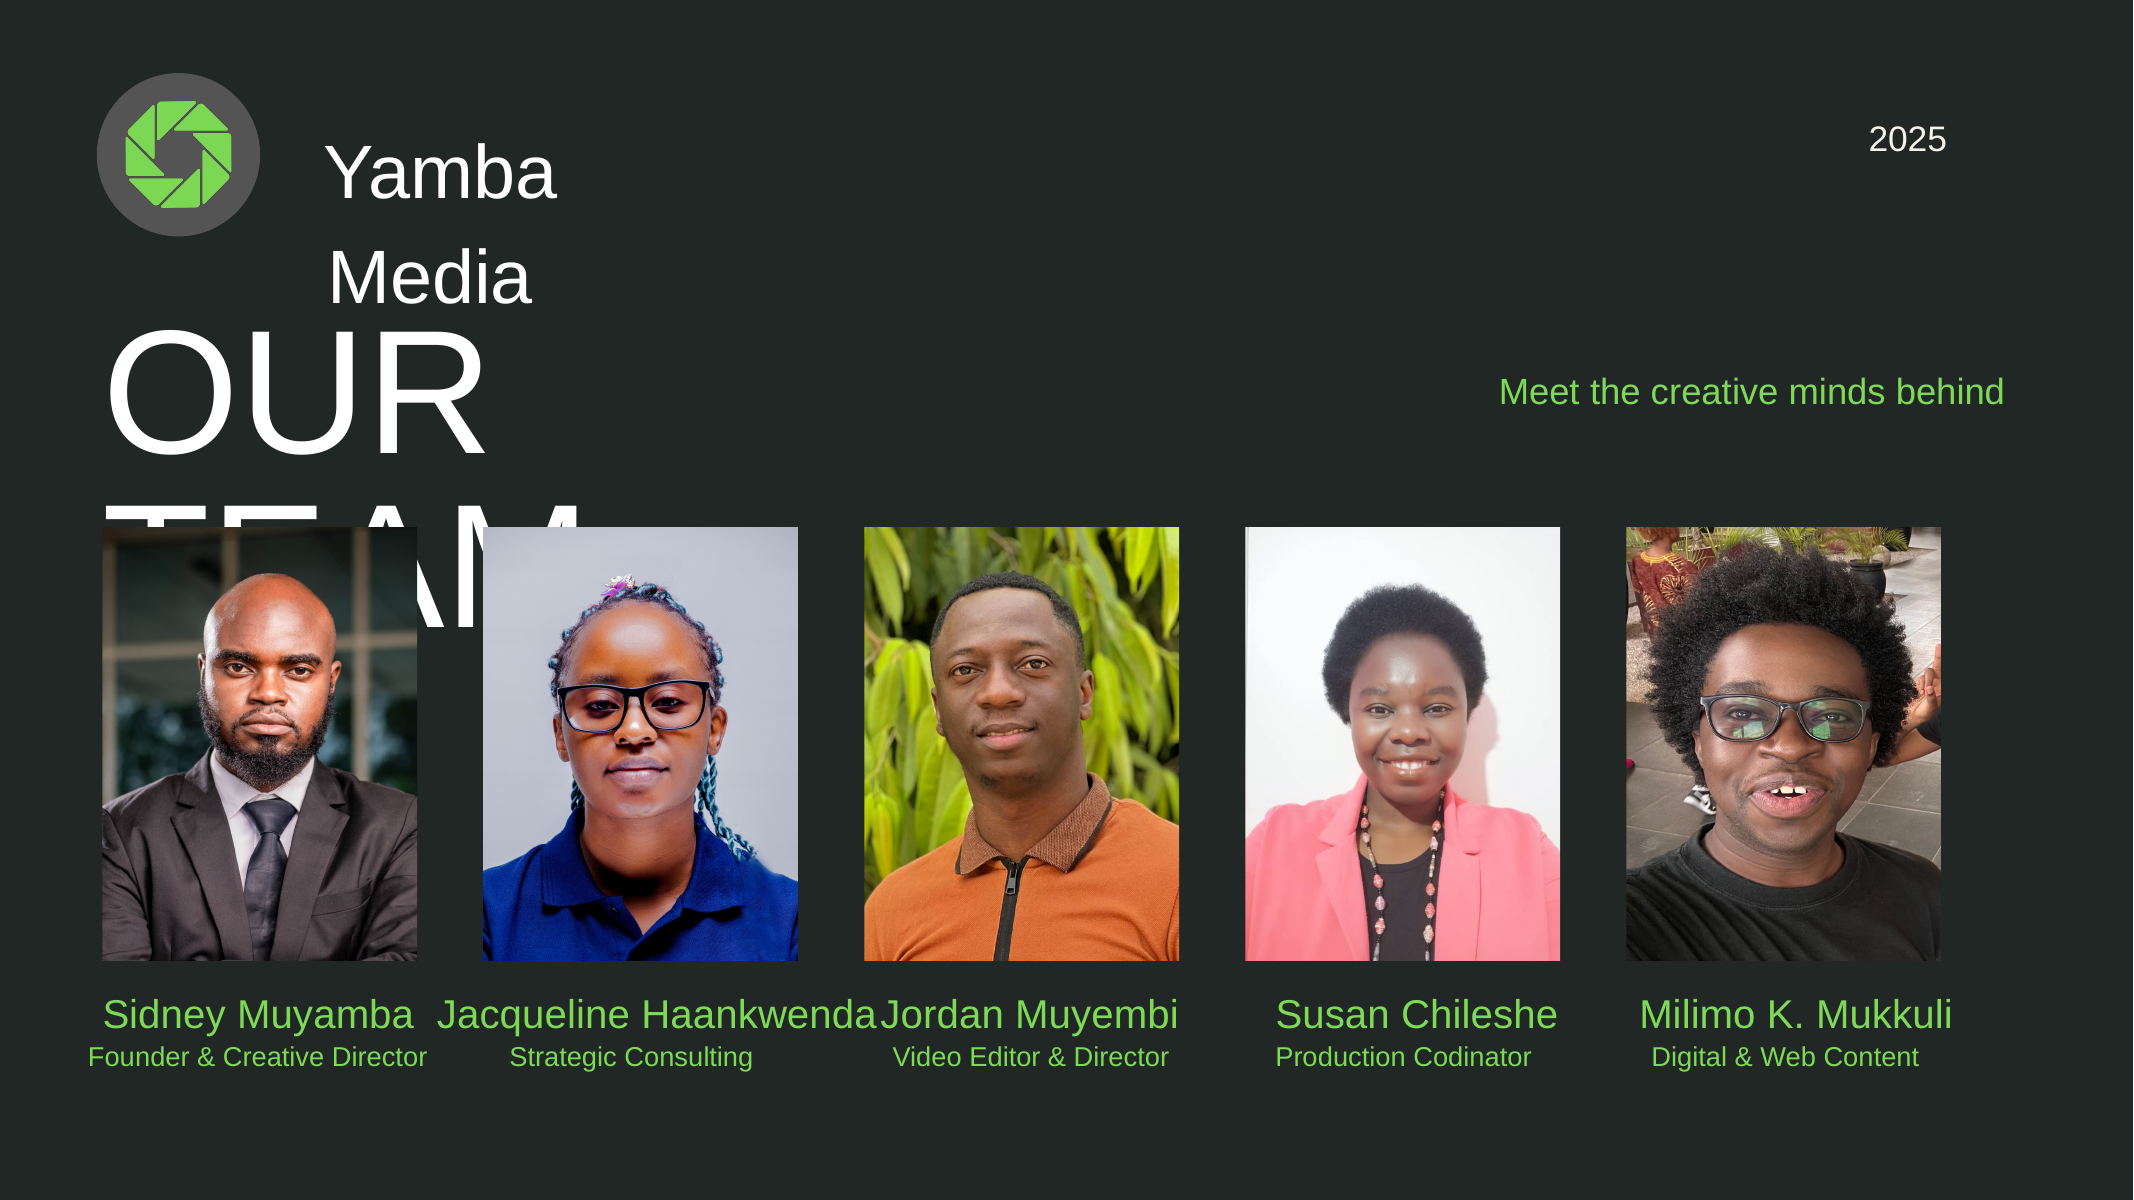

Yamba Media

2025
OUR TEAM
Meet the creative minds behind

Sidney Muyamba
Jacqueline Haankwenda
Jordan Muyembi
Susan Chileshe
Milimo K. Mukkuli
Founder & Creative Director
Strategic Consulting
Video Editor & Director
Production Codinator
Digital & Web Content